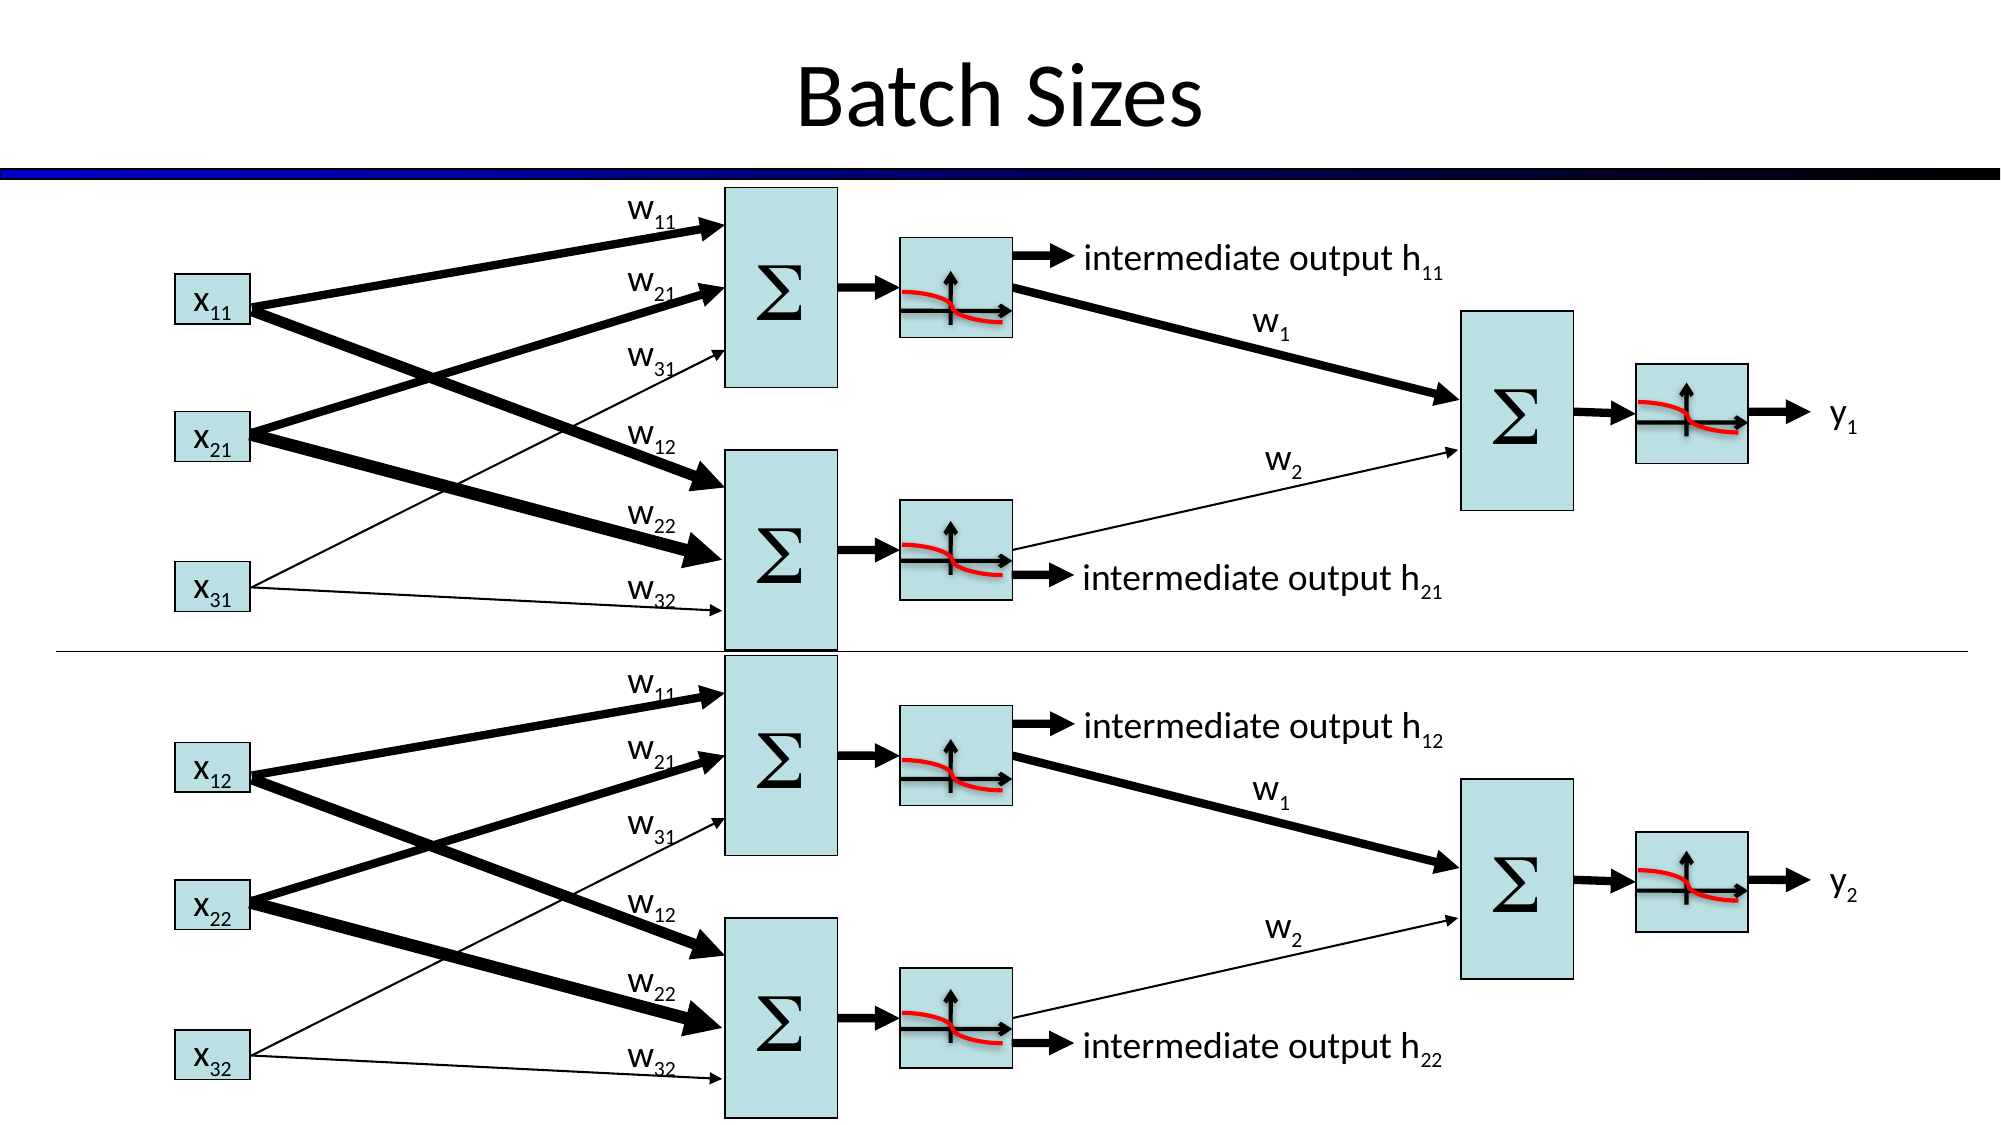

Batch Sizes
w11
Σ

intermediate output h11
>0?

w21

x11

w1

Σ
w31

y1

w12

x21

w2

Σ
w22
>0?

intermediate output h21

w32

x31

w11
Σ

intermediate output h12
>0?

w21

x12

w1

Σ
w31

y2

w12

x22

w2

Σ
w22
>0?

intermediate output h22

w32

x32